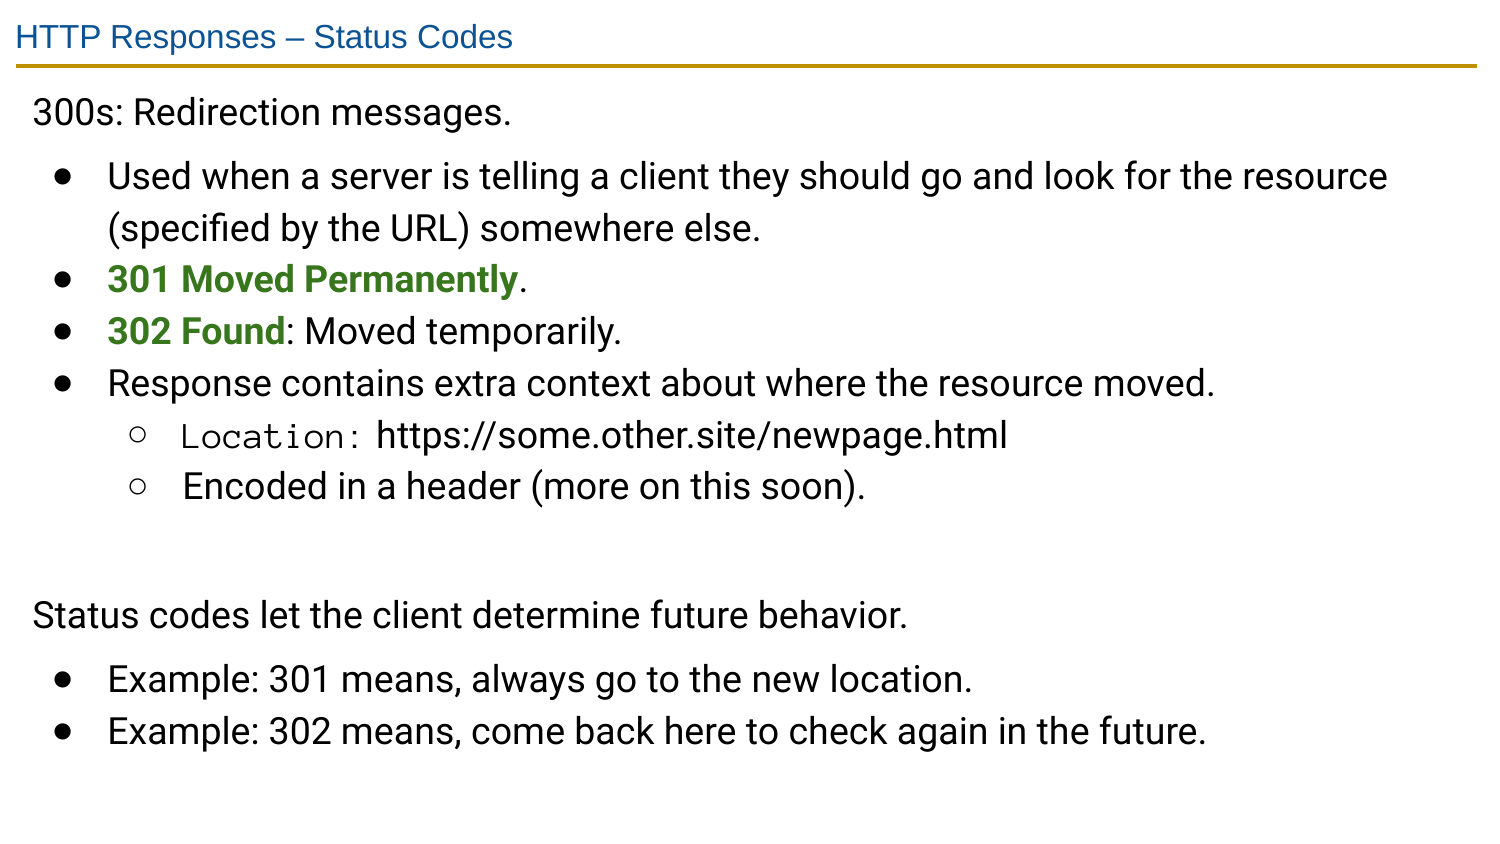

# HTTP Responses – Status Codes
300s: Redirection messages.
Used when a server is telling a client they should go and look for the resource (specified by the URL) somewhere else.
301 Moved Permanently.
302 Found: Moved temporarily.
Response contains extra context about where the resource moved.
Location: https://some.other.site/newpage.html
Encoded in a header (more on this soon).

Status codes let the client determine future behavior.
Example: 301 means, always go to the new location.
Example: 302 means, come back here to check again in the future.